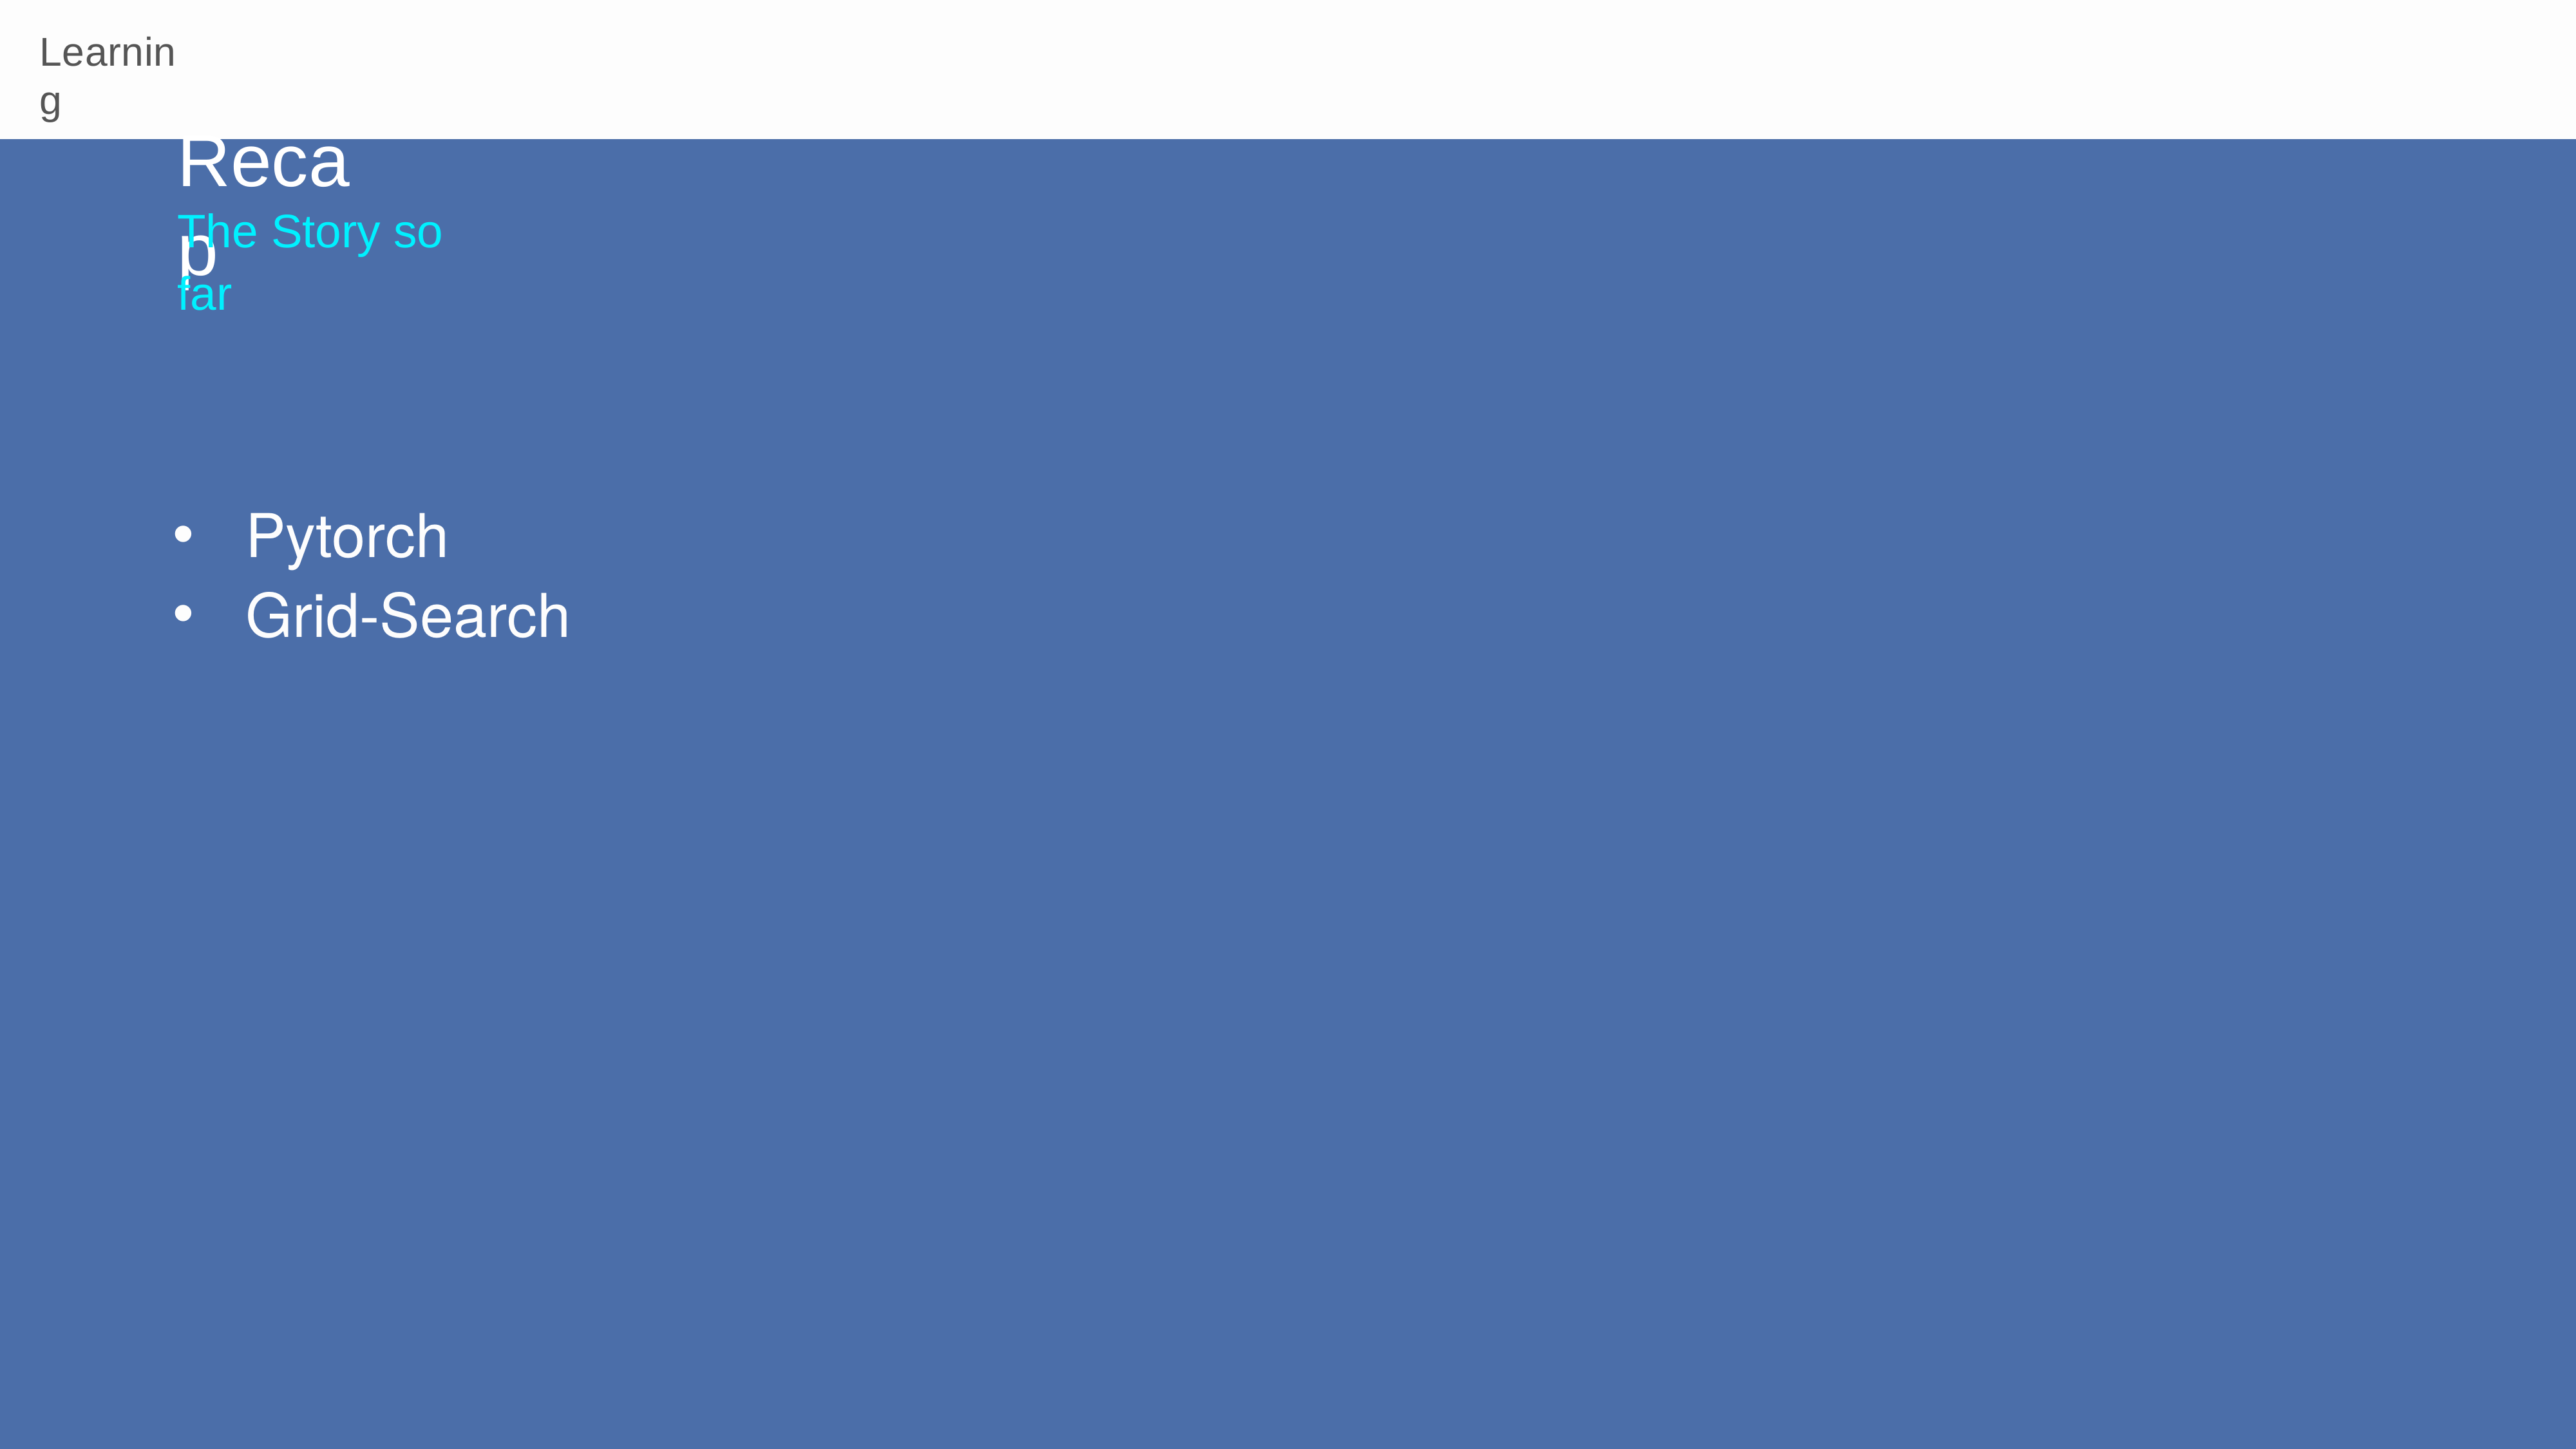

Learning

Recap
The Story so far
Pytorch
Grid-Search